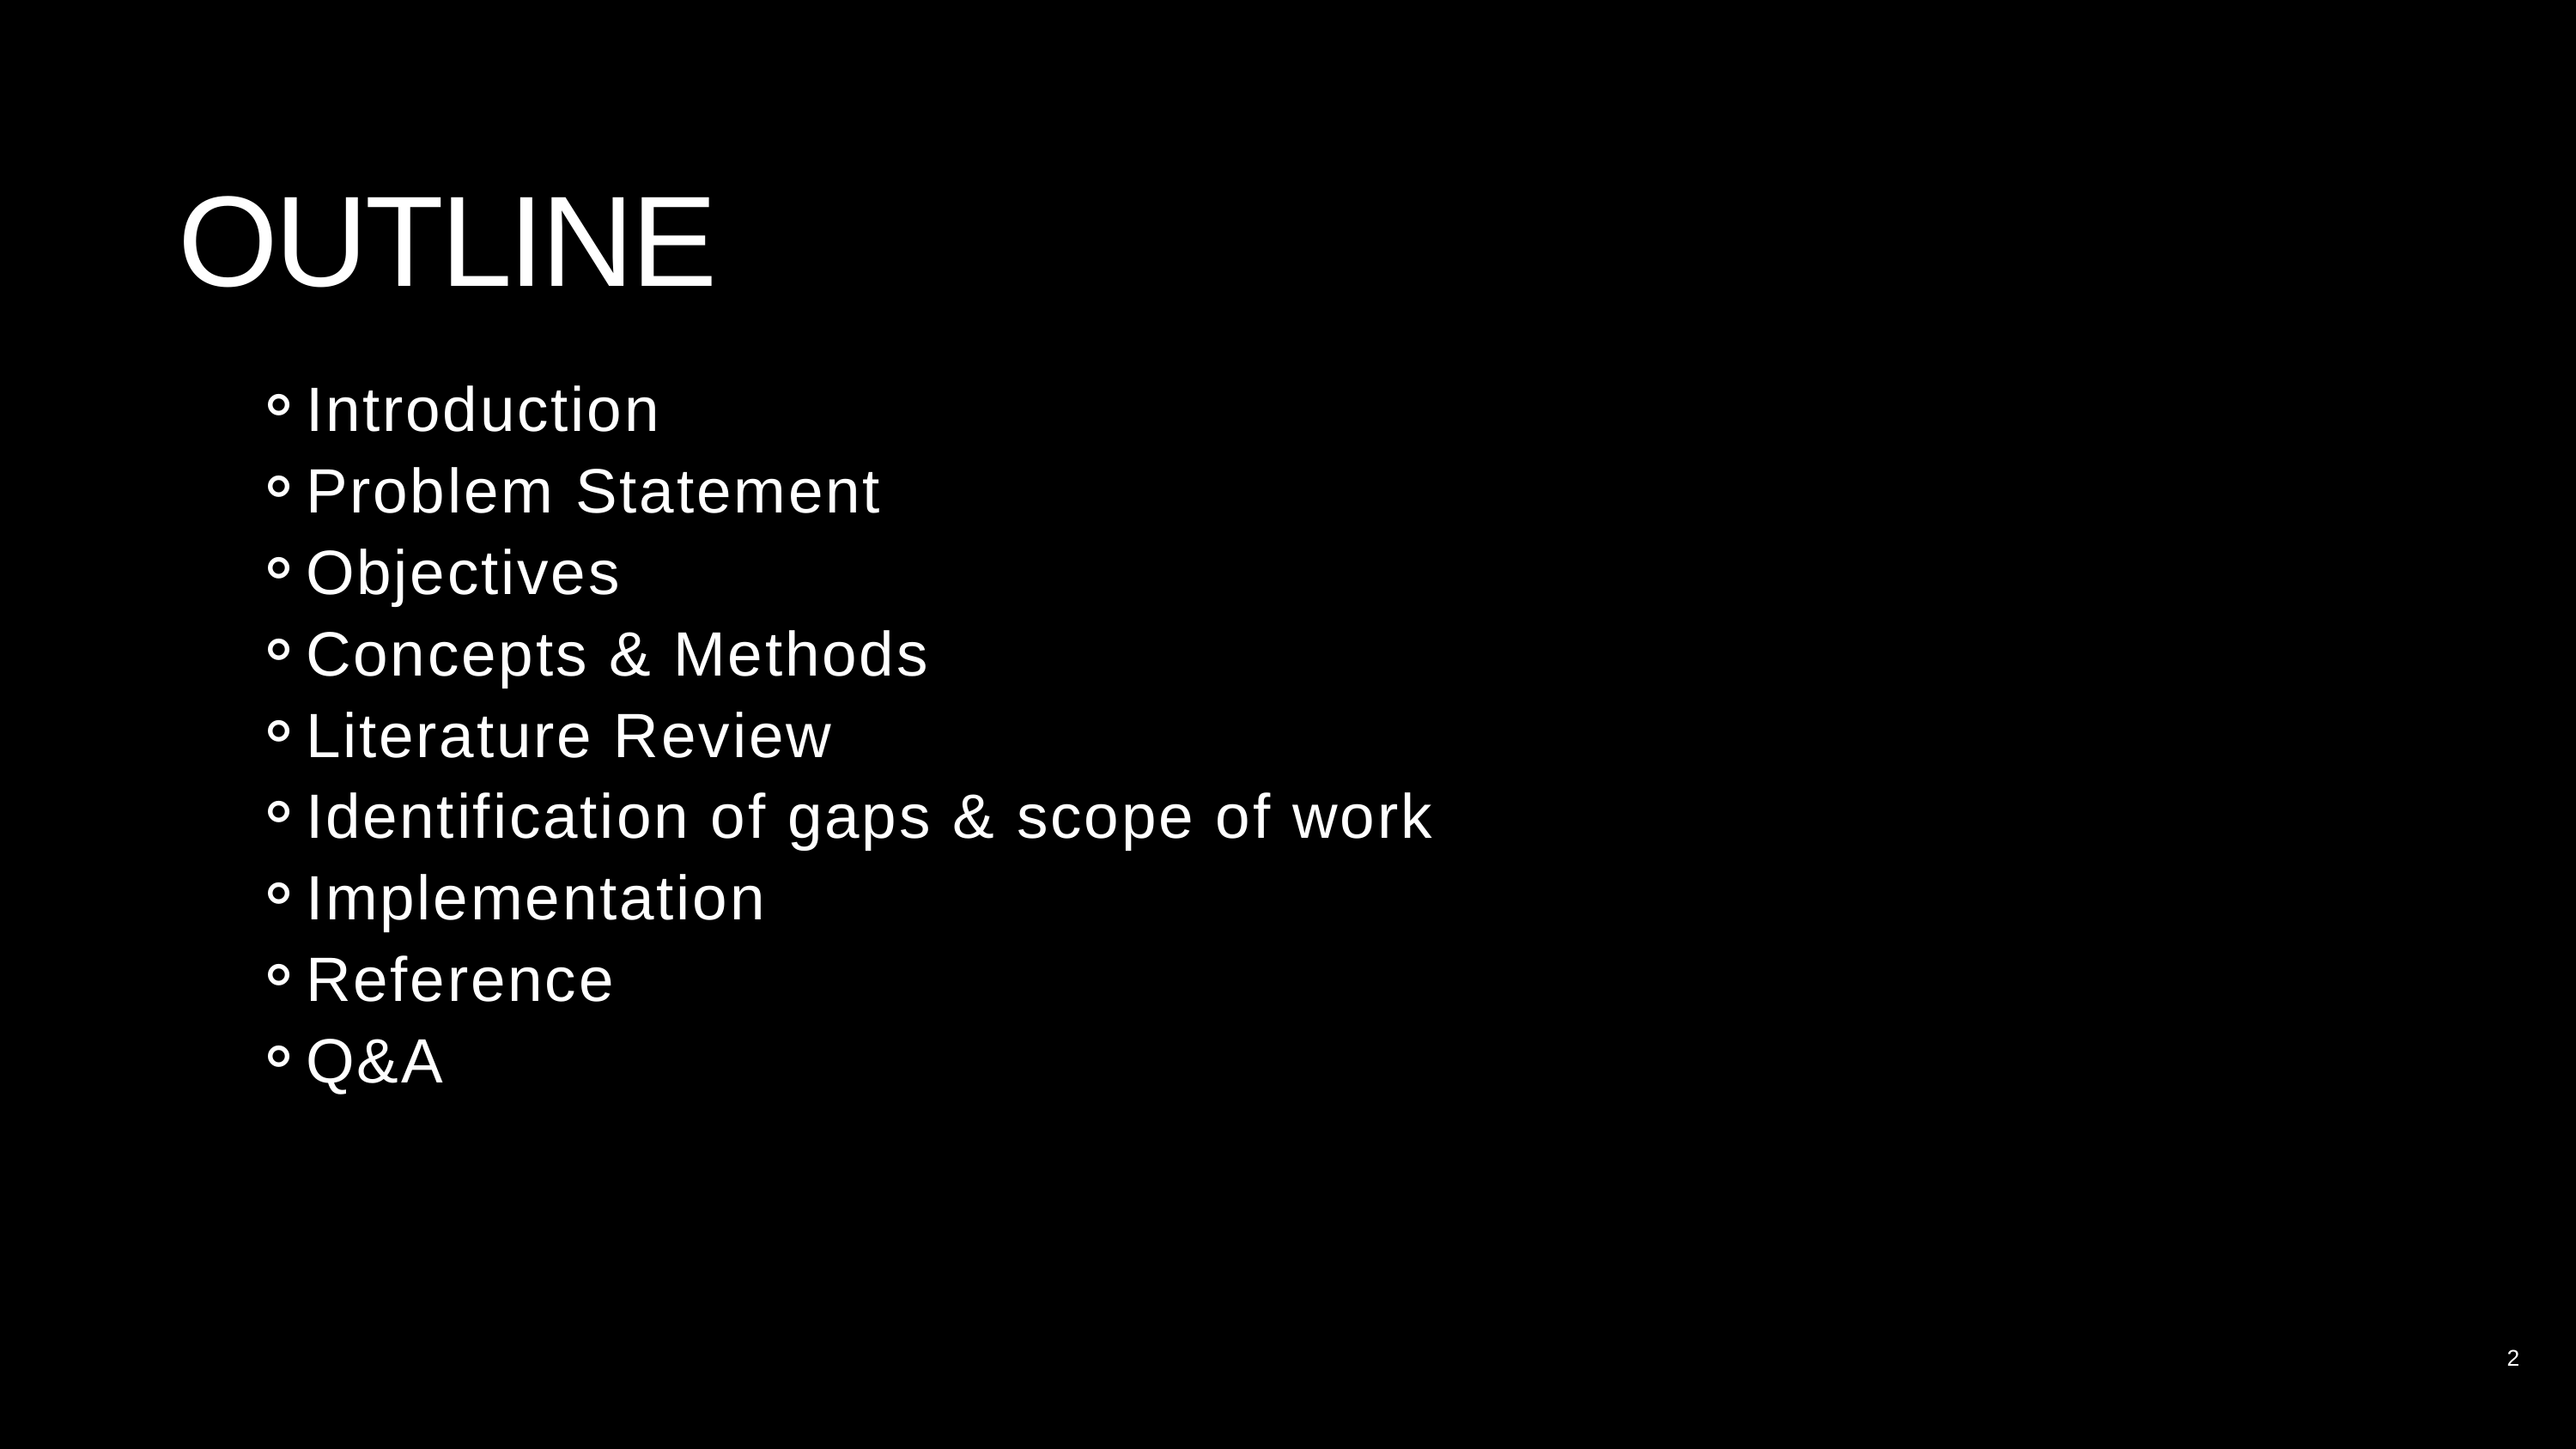

OUTLINE

Introduction
Problem Statement
Objectives
Concepts & Methods
Literature Review
Identification of gaps & scope of work
Implementation
Reference
Q&A

2